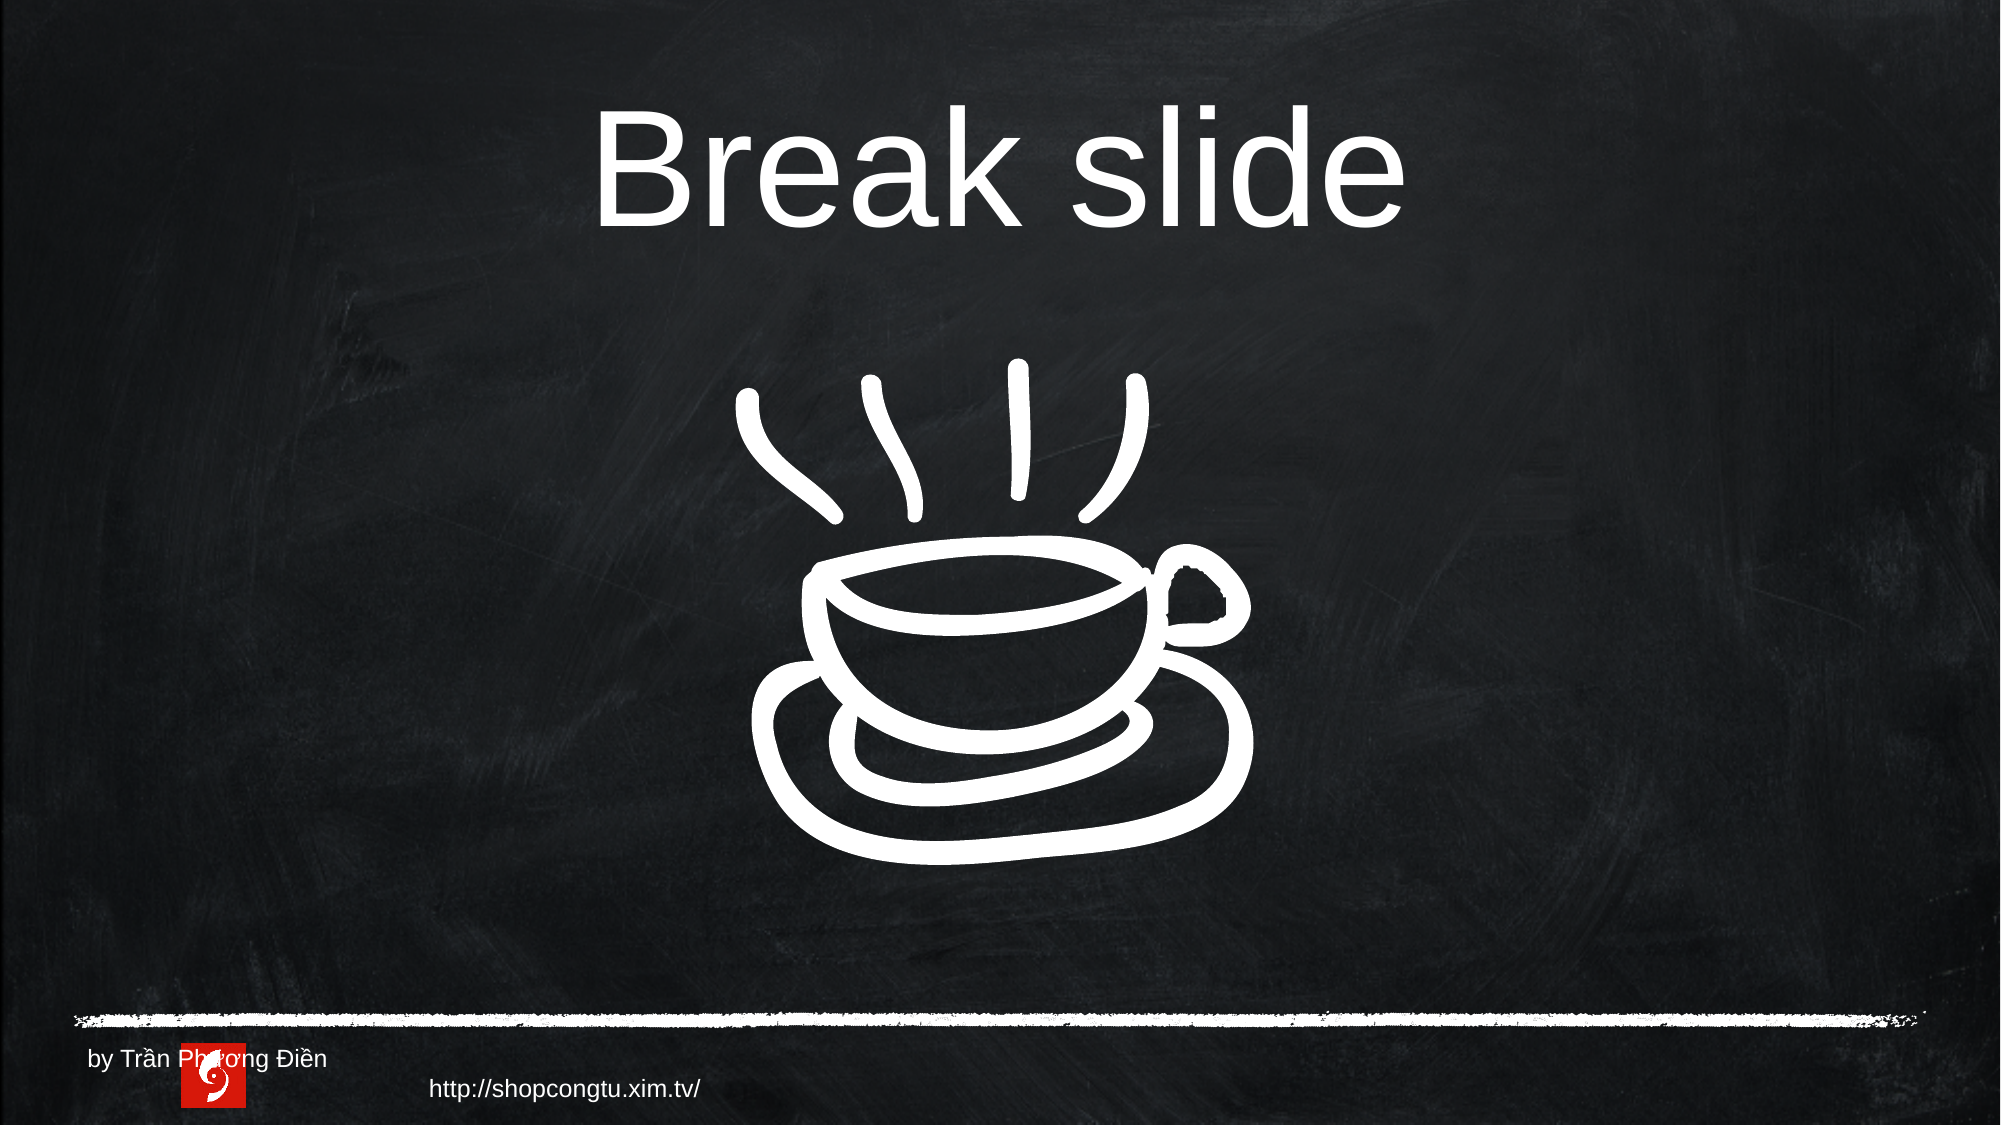

Break slide

 by Trần Phương Điền                                                                                                                                                                                                                                          		       http://shopcongtu.xim.tv/